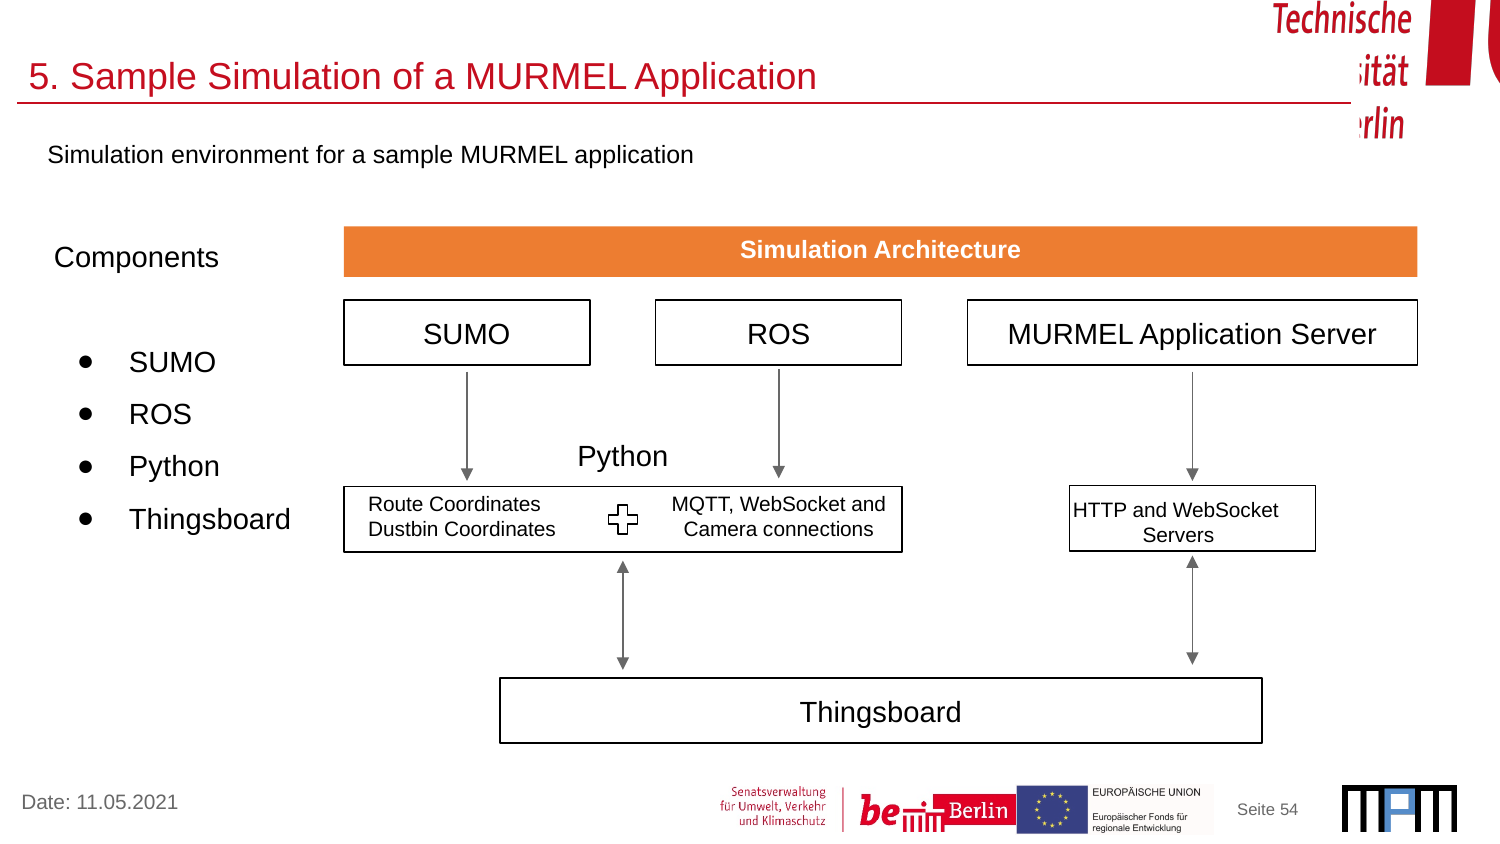

# 5. Sample Simulation of a MURMEL Application
Simulation environment for a sample MURMEL application
Components

SUMO
ROS
Python
Thingsboard
Simulation Architecture
SUMO
ROS
MURMEL Application Server
Python
Route Coordinates
Dustbin Coordinates
MQTT, WebSocket and
Camera connections
HTTP and WebSocket
Servers

Thingsboard
Seite 54